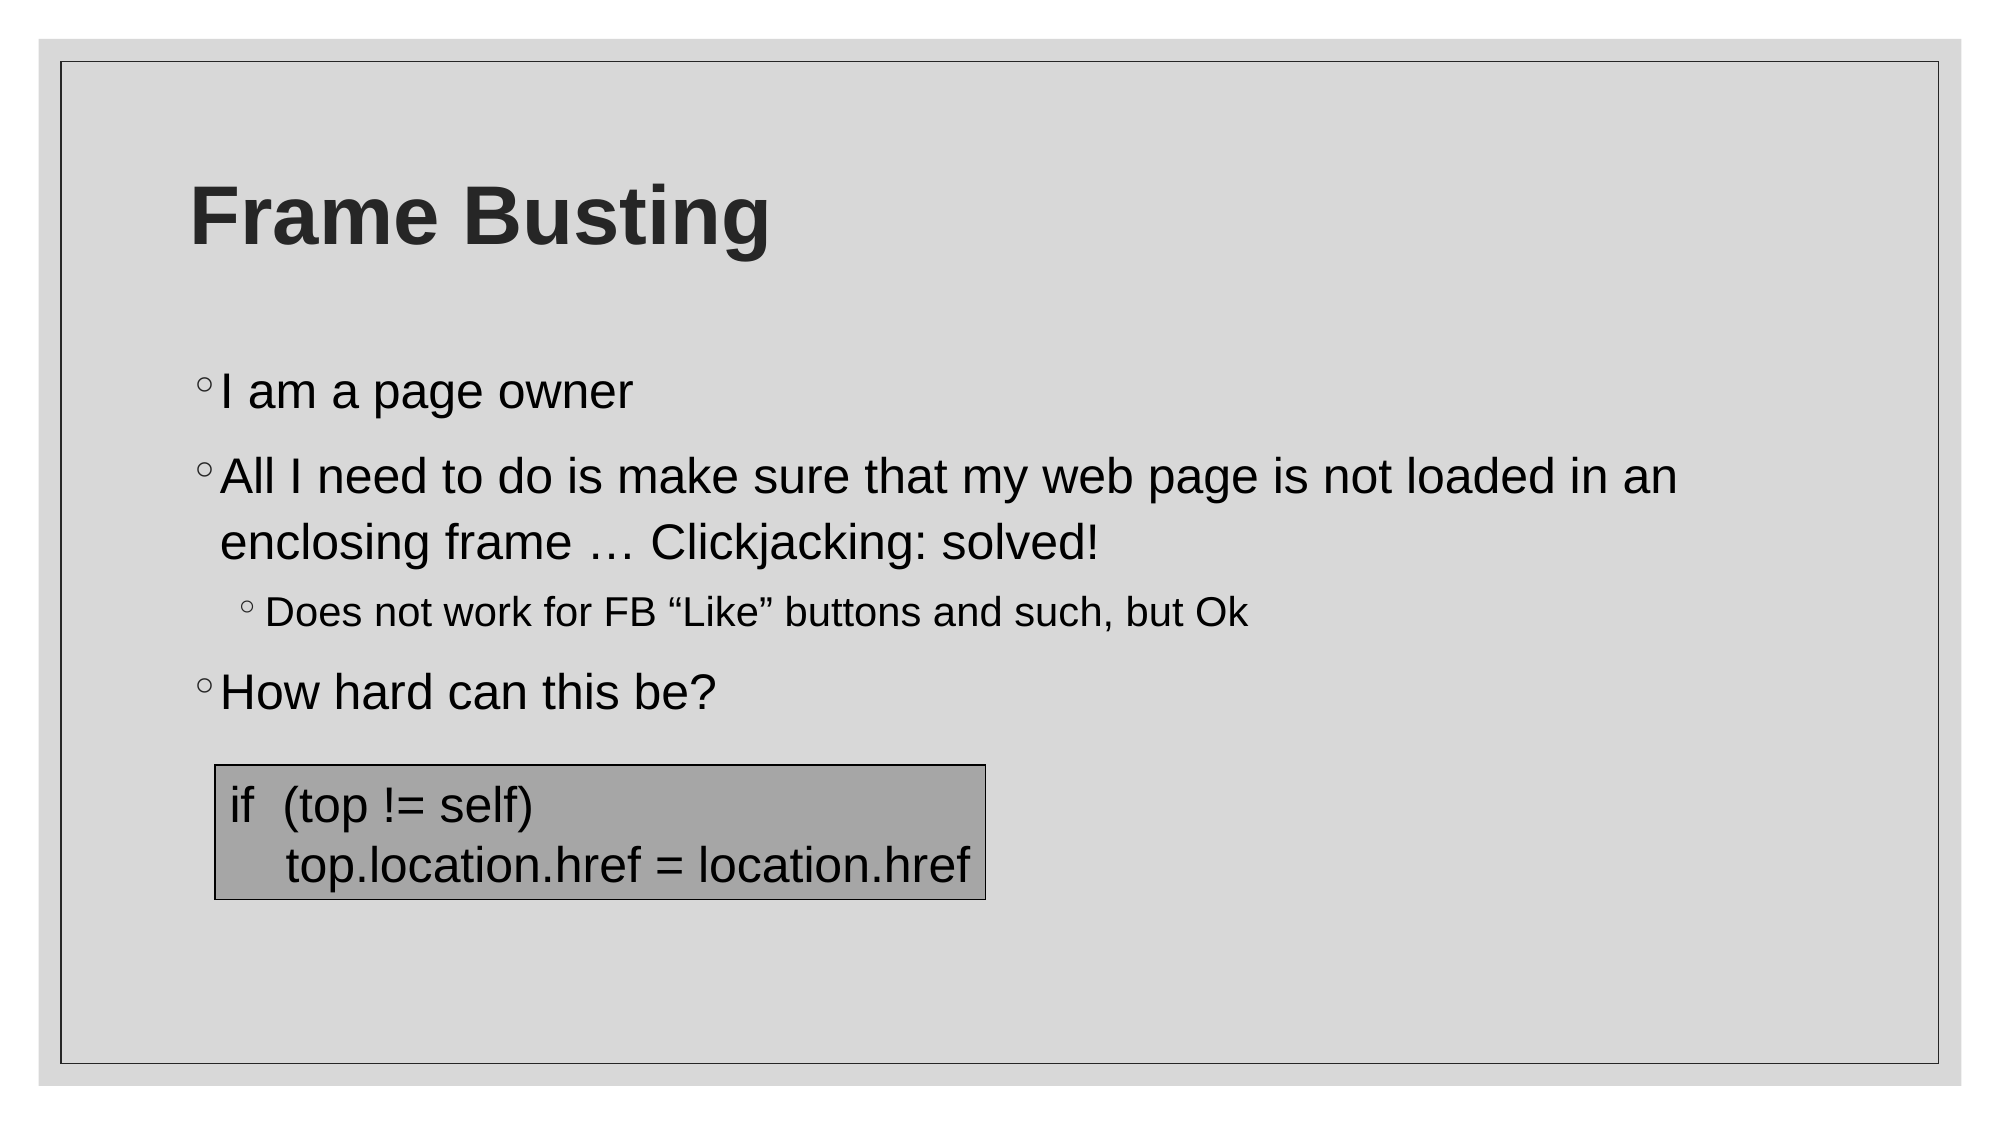

# Frame Busting
I am a page owner
All I need to do is make sure that my web page is not loaded in an enclosing frame … Clickjacking: solved!
Does not work for FB “Like” buttons and such, but Ok
How hard can this be?

if  (top != self)
    top.location.href = location.href